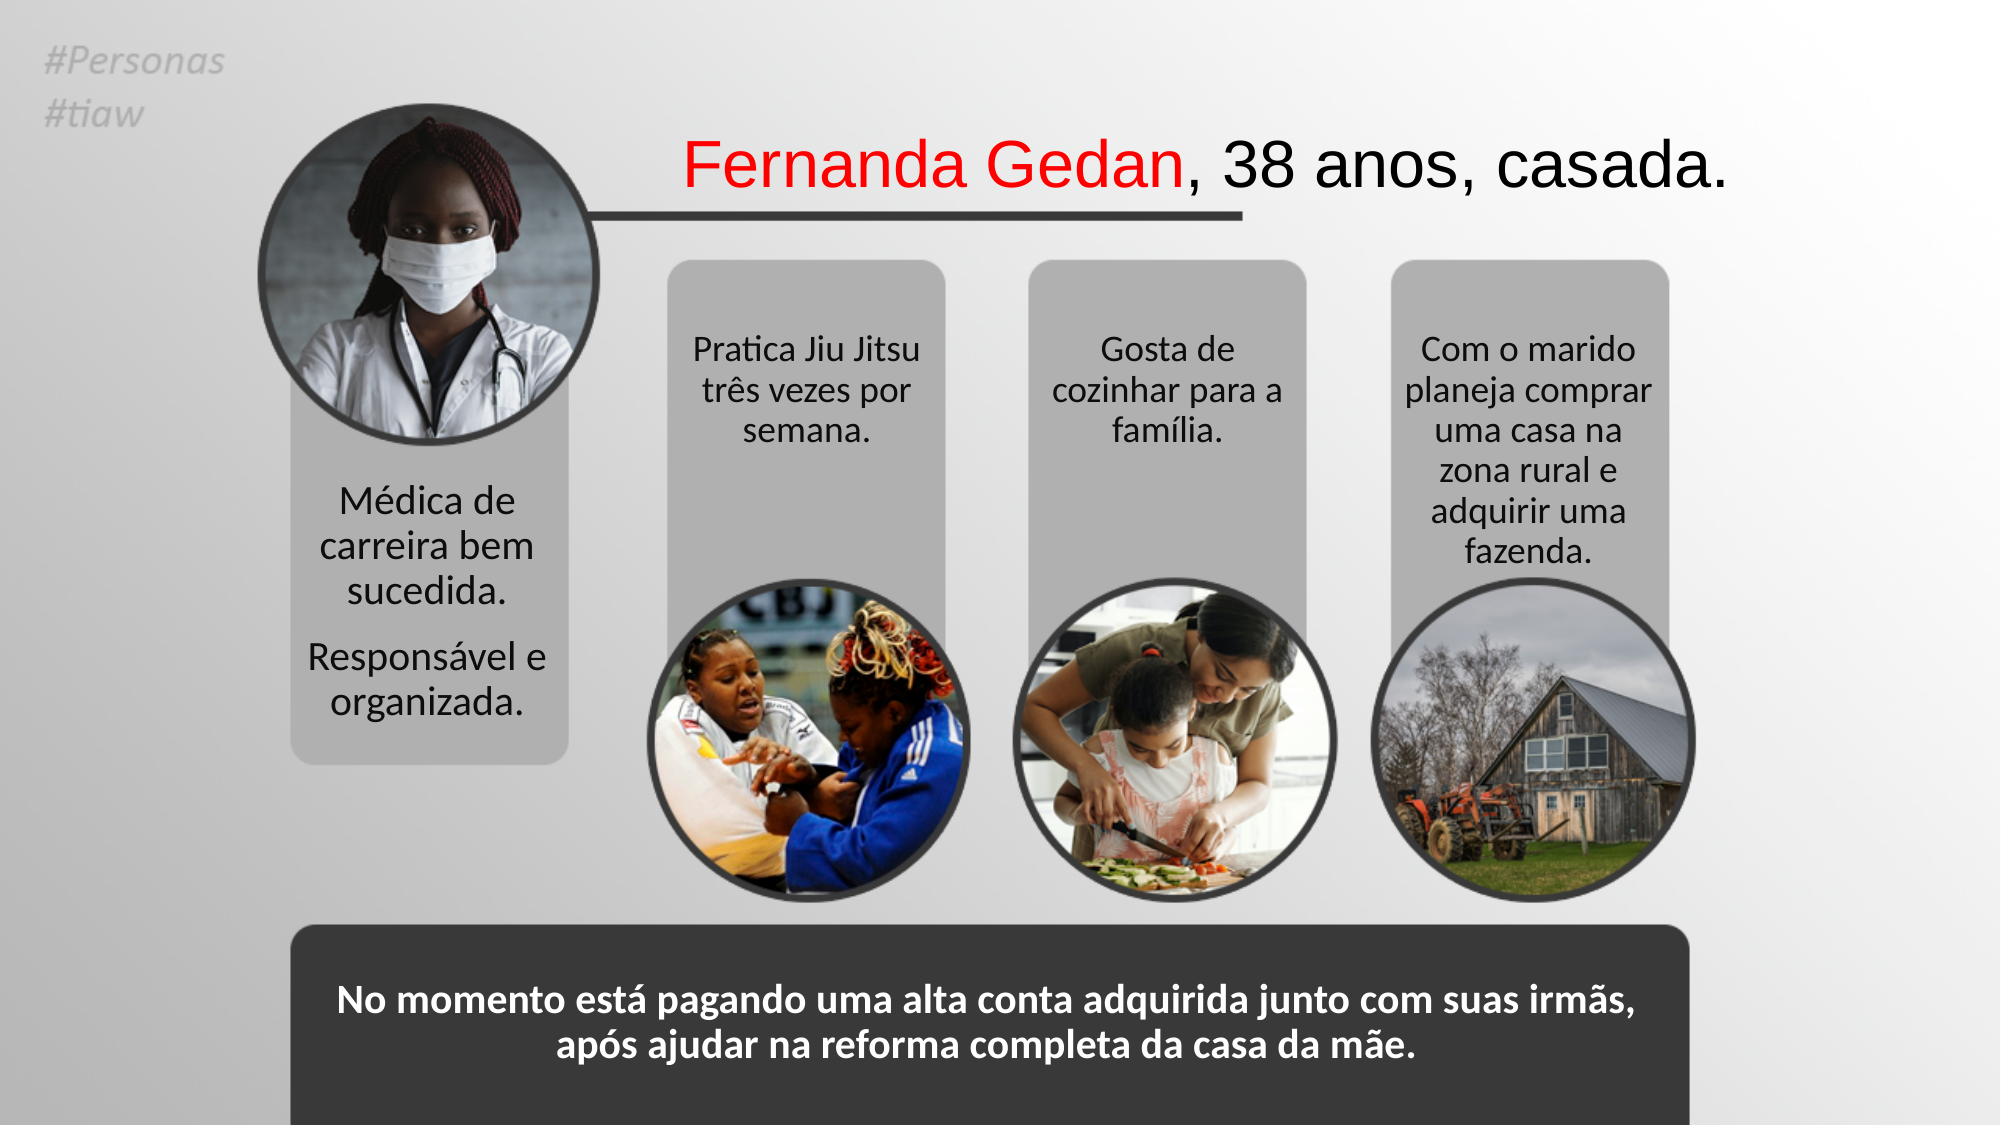

# Fernanda Gedan, 38 anos, casada.
Gosta de cozinhar para a família.
Pratica Jiu Jitsu três vezes por semana.
Com o marido planeja comprar uma casa na zona rural e adquirir uma fazenda.
Médica de carreira bem sucedida.
Responsável e organizada.
No momento está pagando uma alta conta adquirida junto com suas irmãs, após ajudar na reforma completa da casa da mãe.